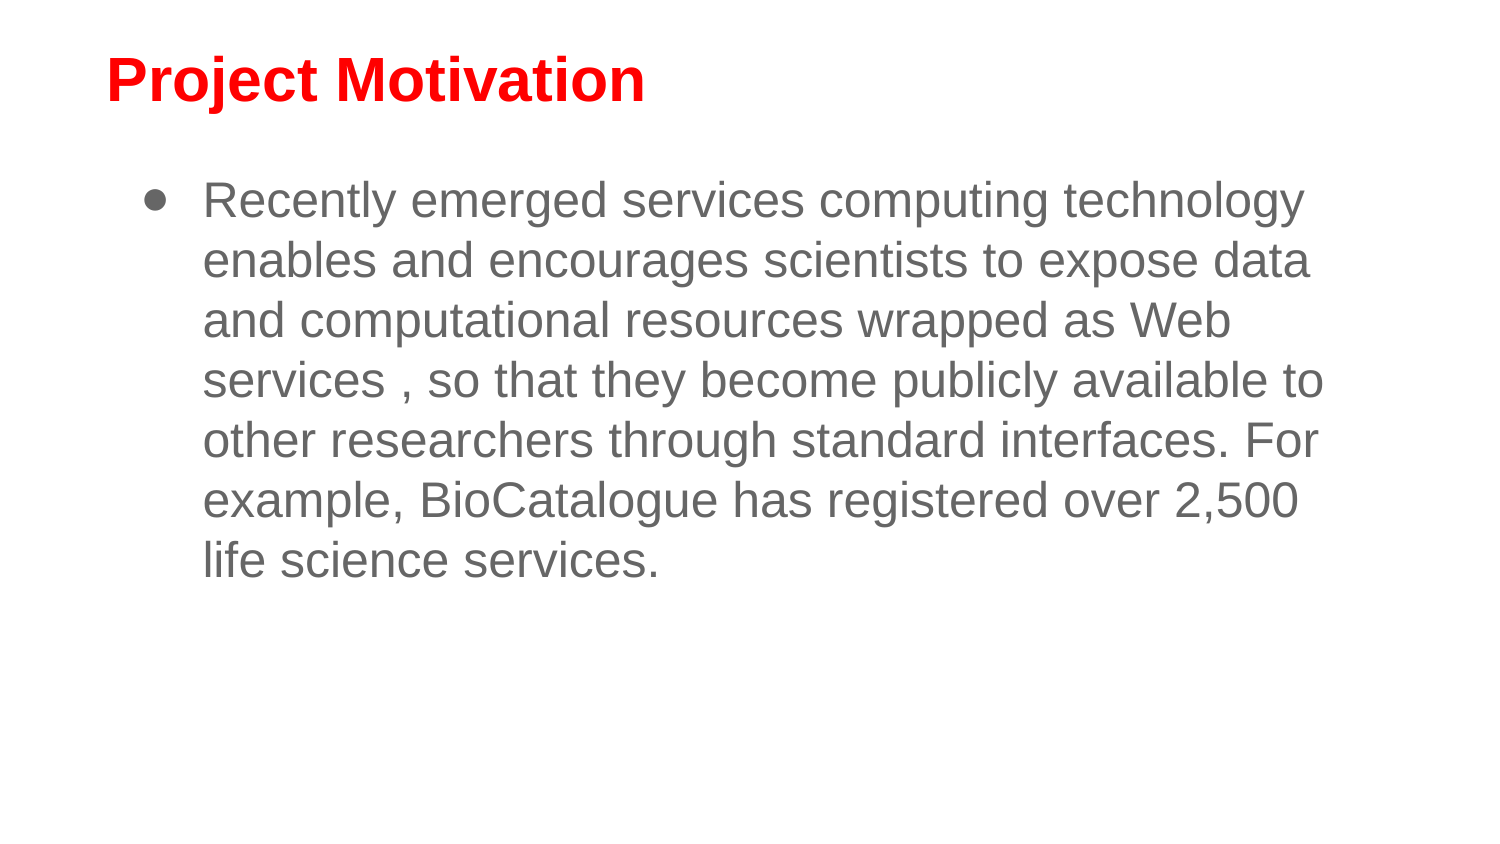

# Project Motivation
Recently emerged services computing technology enables and encourages scientists to expose data and computational resources wrapped as Web services , so that they become publicly available to other researchers through standard interfaces. For example, BioCatalogue has registered over 2,500 life science services.